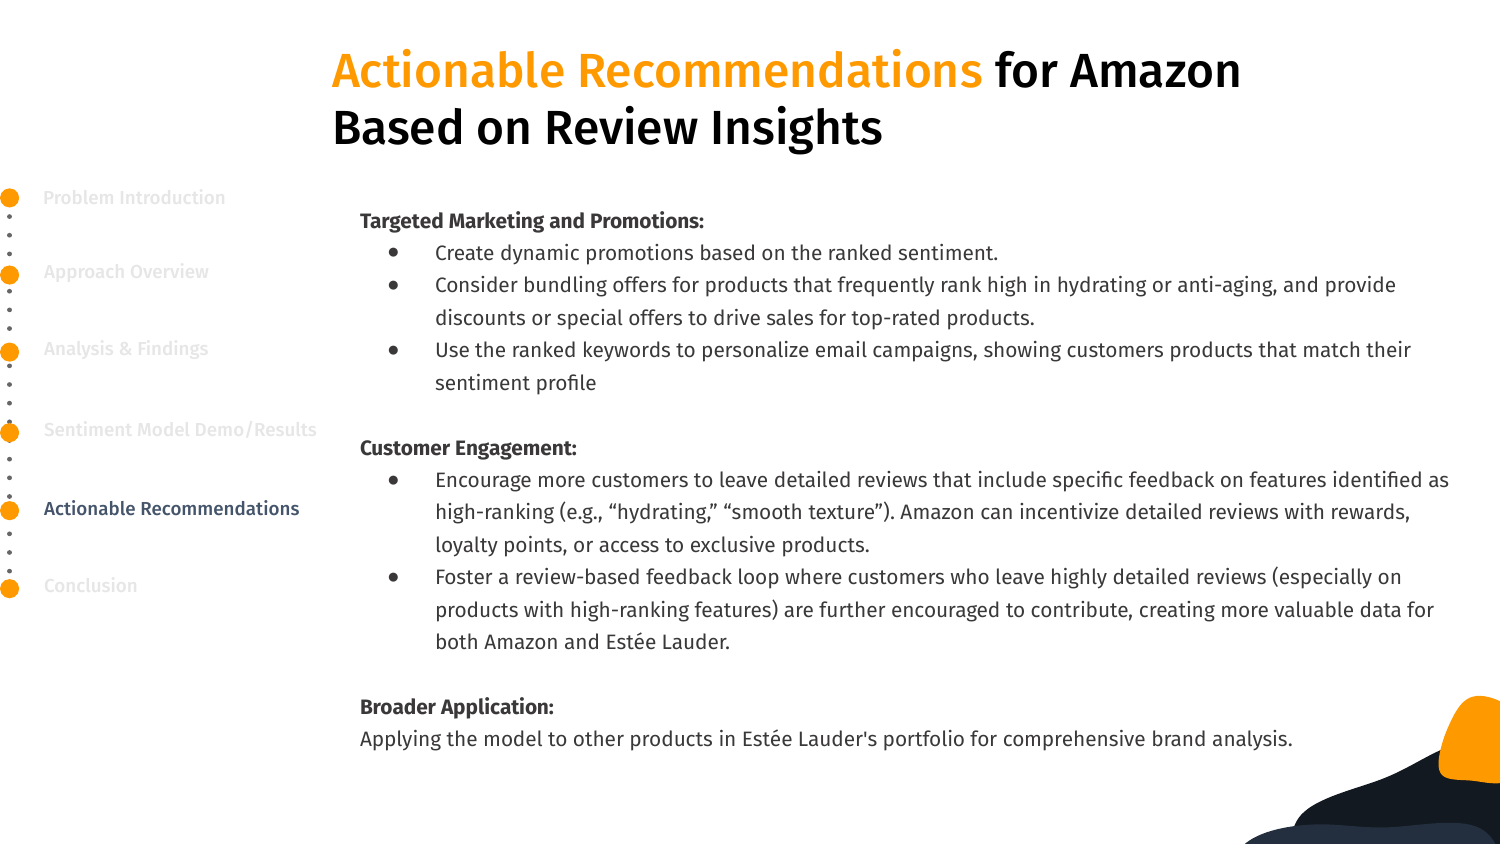

Actionable Recommendations for Amazon Based on Review Insights

Problem Introduction

Targeted Marketing and Promotions:
Create dynamic promotions based on the ranked sentiment.
Consider bundling offers for products that frequently rank high in hydrating or anti-aging, and provide discounts or special offers to drive sales for top-rated products.
Use the ranked keywords to personalize email campaigns, showing customers products that match their sentiment profile

Customer Engagement:
Encourage more customers to leave detailed reviews that include specific feedback on features identified as high-ranking (e.g., “hydrating,” “smooth texture”). Amazon can incentivize detailed reviews with rewards, loyalty points, or access to exclusive products.
Foster a review-based feedback loop where customers who leave highly detailed reviews (especially on products with high-ranking features) are further encouraged to contribute, creating more valuable data for both Amazon and Estée Lauder.

Broader Application:
Applying the model to other products in Estée Lauder's portfolio for comprehensive brand analysis.
Approach Overview
Analysis & Findings
Sentiment Model Demo/Results
Actionable Recommendations

Conclusion